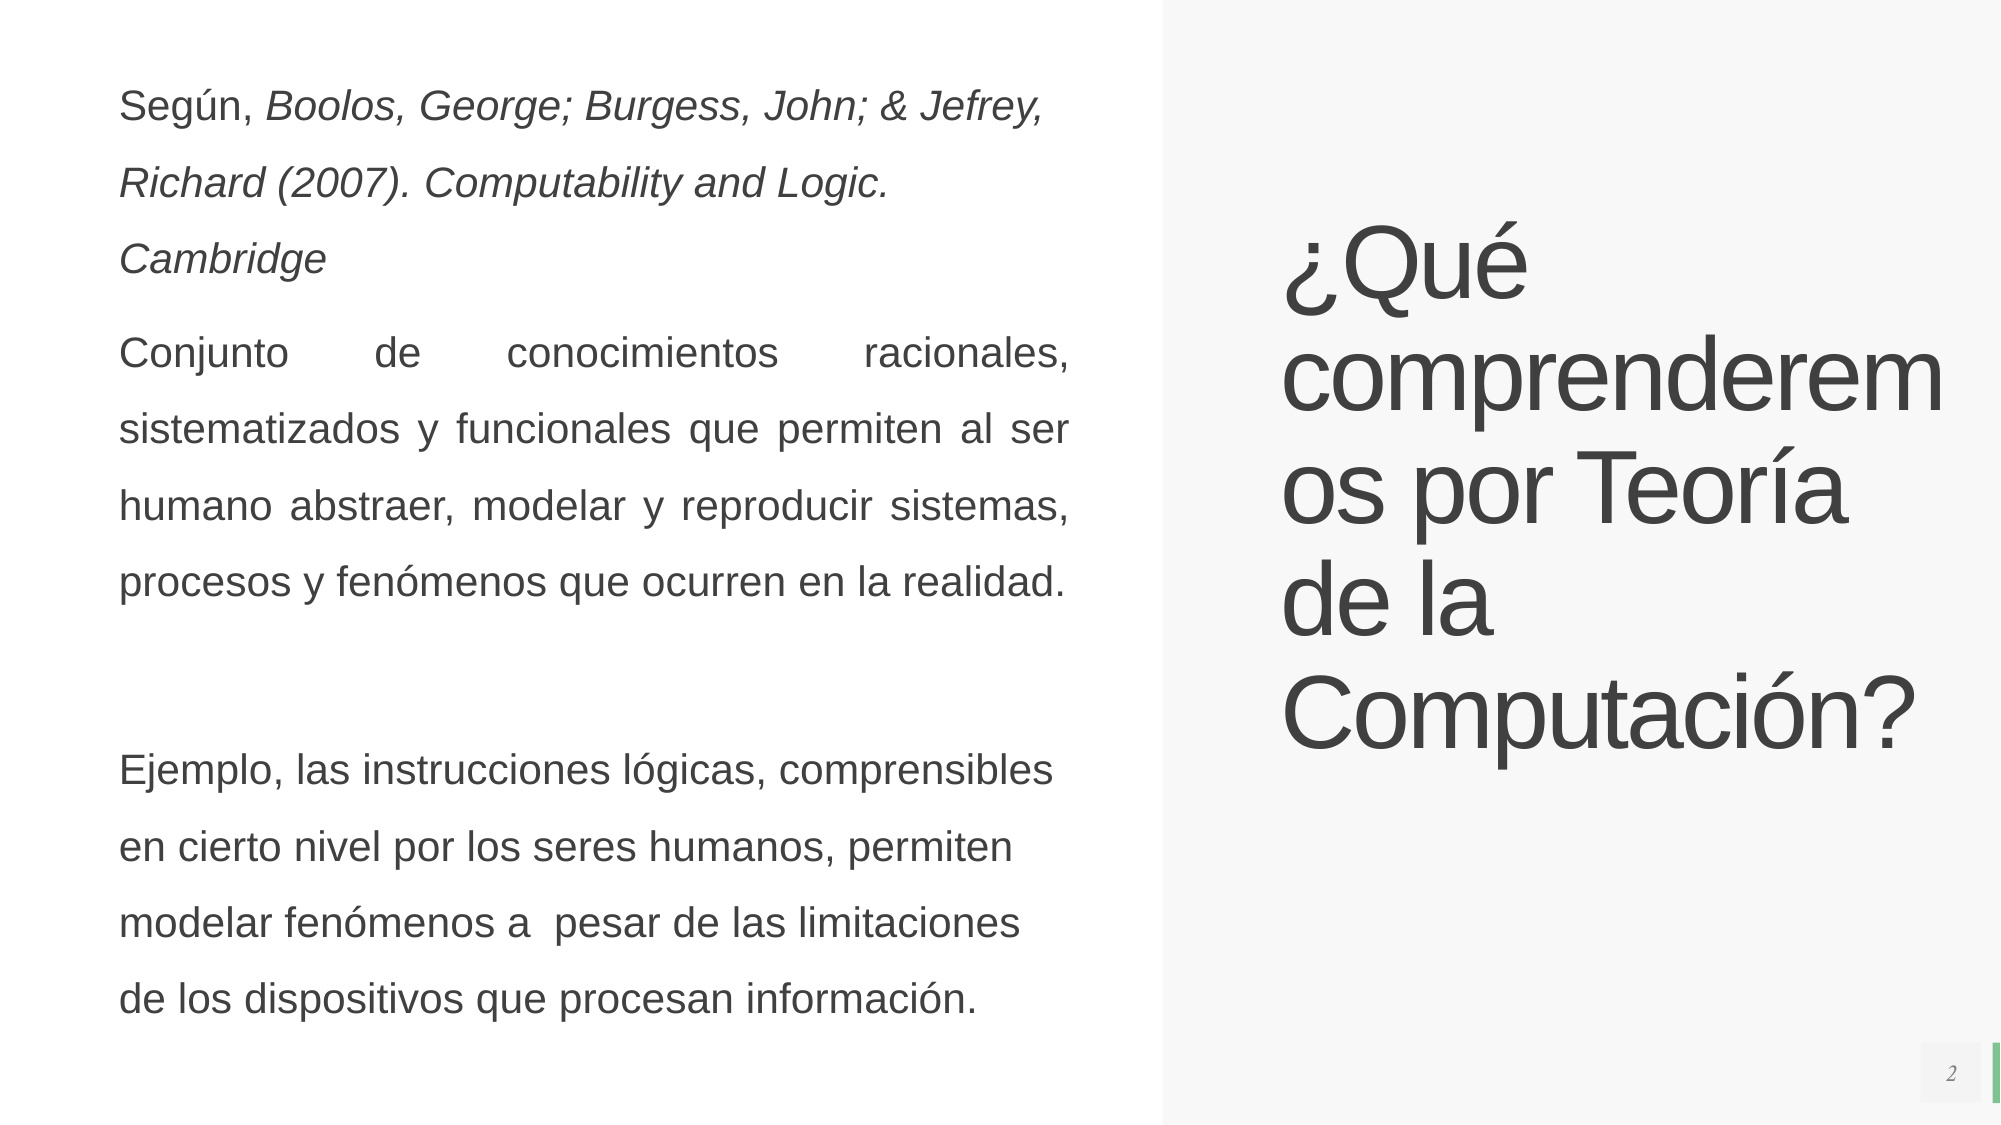

# ¿Qué comprenderemos por Teoría de la Computación?
Según, Boolos, George; Burgess, John; & Jefrey, Richard (2007). Computability and Logic. Cambridge
Conjunto de conocimientos racionales, sistematizados y funcionales que permiten al ser humano abstraer, modelar y reproducir sistemas, procesos y fenómenos que ocurren en la realidad.

Ejemplo, las instrucciones lógicas, comprensibles en cierto nivel por los seres humanos, permiten modelar fenómenos a  pesar de las limitaciones de los dispositivos que procesan información.

2